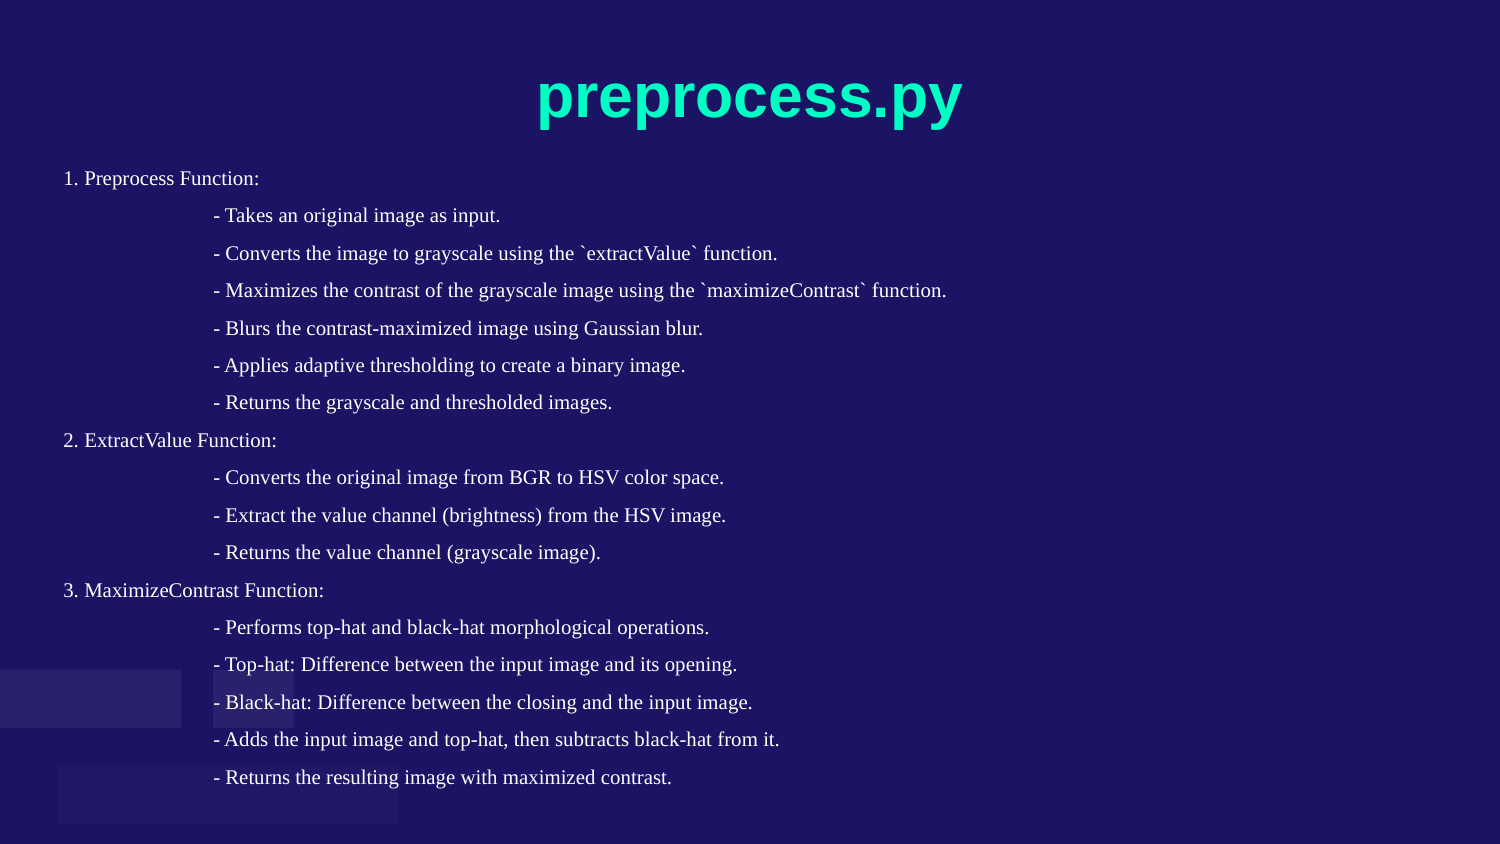

# preprocess.py
1. Preprocess Function:
	- Takes an original image as input.
	- Converts the image to grayscale using the `extractValue` function.
	- Maximizes the contrast of the grayscale image using the `maximizeContrast` function.
	- Blurs the contrast-maximized image using Gaussian blur.
	- Applies adaptive thresholding to create a binary image.
	- Returns the grayscale and thresholded images.
2. ExtractValue Function:
	- Converts the original image from BGR to HSV color space.
	- Extract the value channel (brightness) from the HSV image.
	- Returns the value channel (grayscale image).
3. MaximizeContrast Function:
	- Performs top-hat and black-hat morphological operations.
	- Top-hat: Difference between the input image and its opening.
	- Black-hat: Difference between the closing and the input image.
	- Adds the input image and top-hat, then subtracts black-hat from it.
	- Returns the resulting image with maximized contrast.